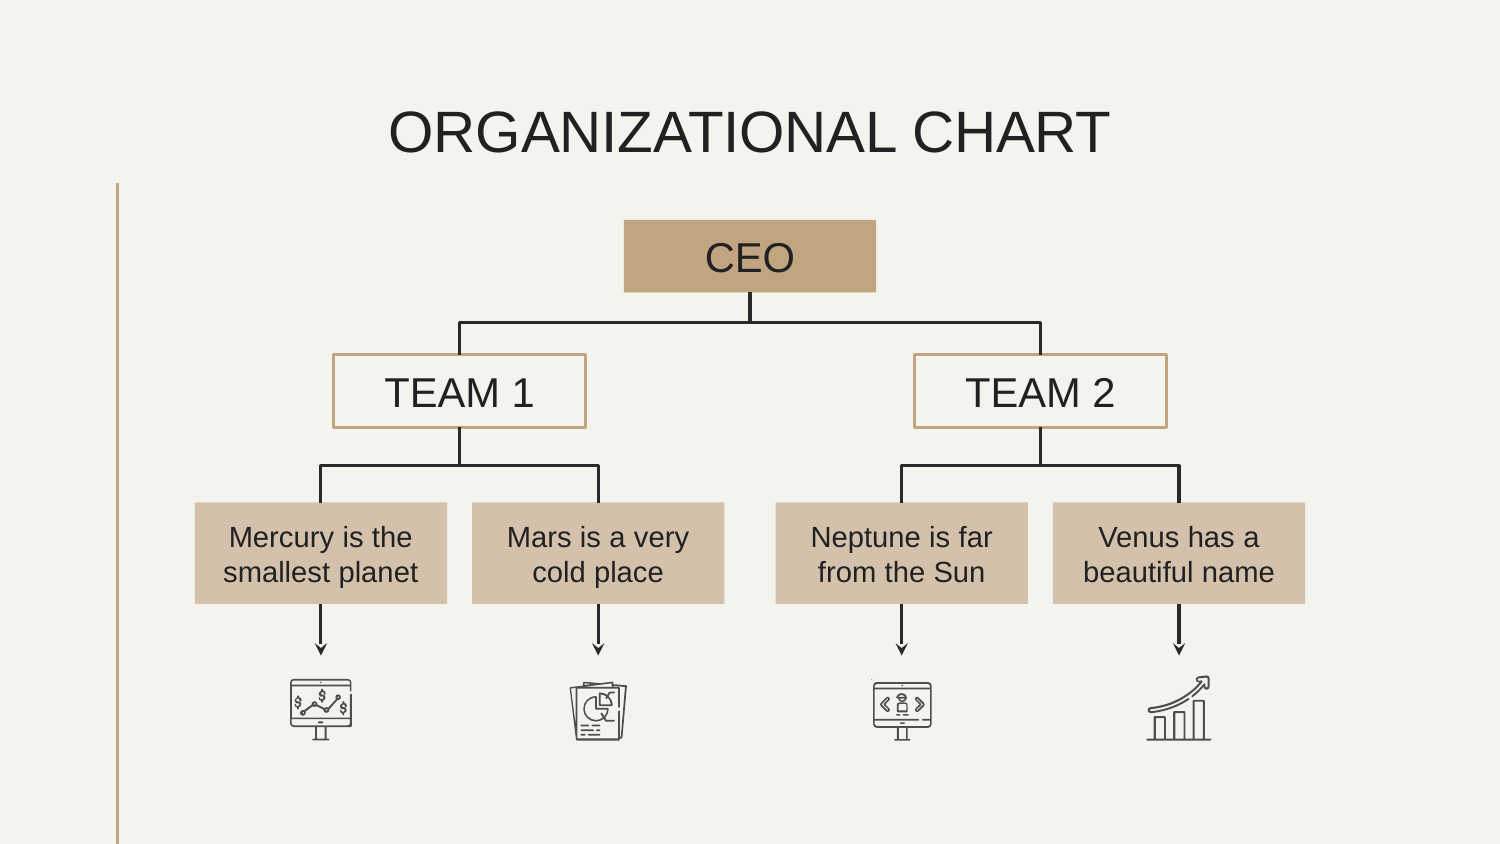

# ORGANIZATIONAL CHART
CEO
TEAM 1
TEAM 2
Mercury is the smallest planet
Mars is a very cold place
Neptune is far from the Sun
Venus has a beautiful name